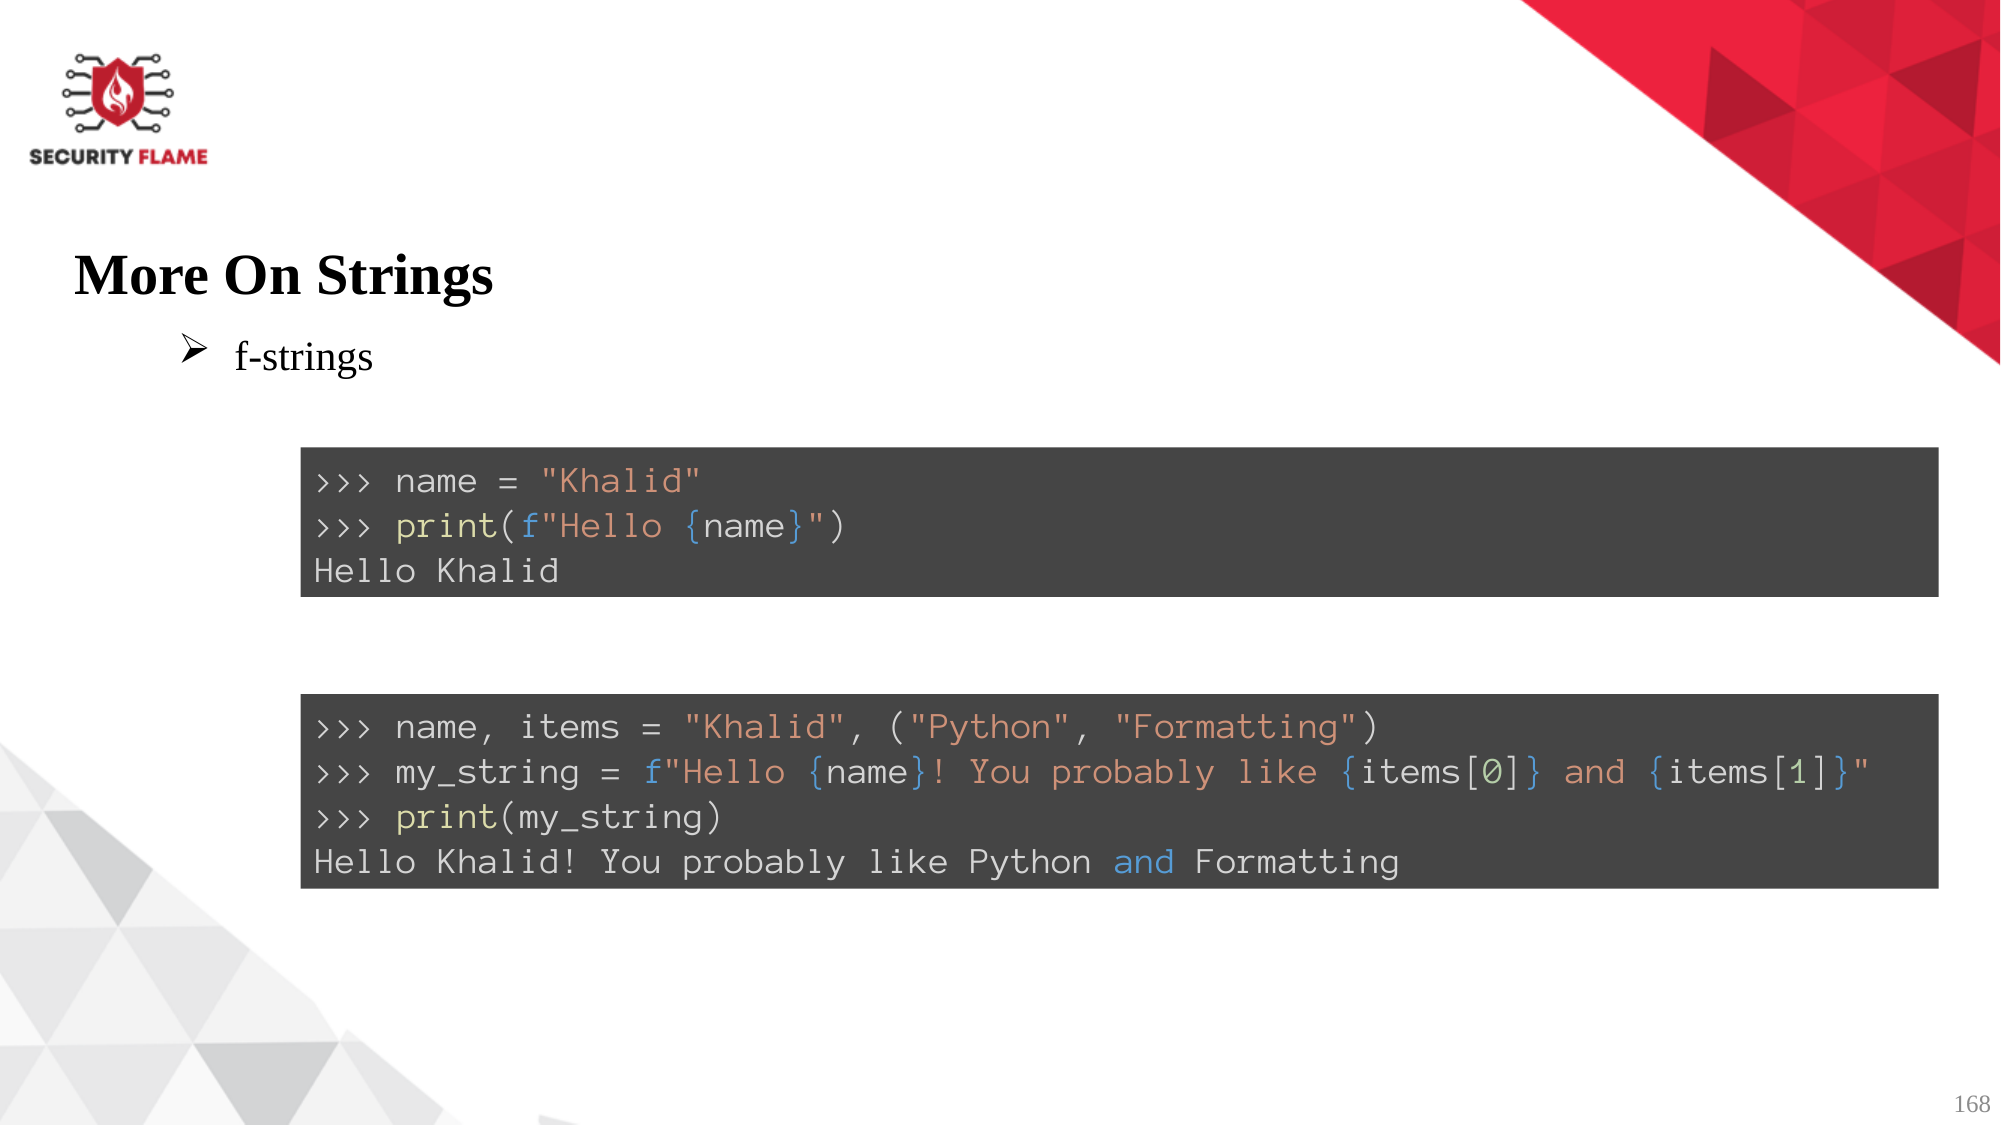

More On Strings
f-strings
>>> name = "Khalid"
>>> print(f"Hello {name}")
Hello Khalid
>>> name, items = "Khalid", ("Python", "Formatting")
>>> my_string = f"Hello {name}! You probably like {items[0]} and {items[1]}"
>>> print(my_string)
Hello Khalid! You probably like Python and Formatting
168